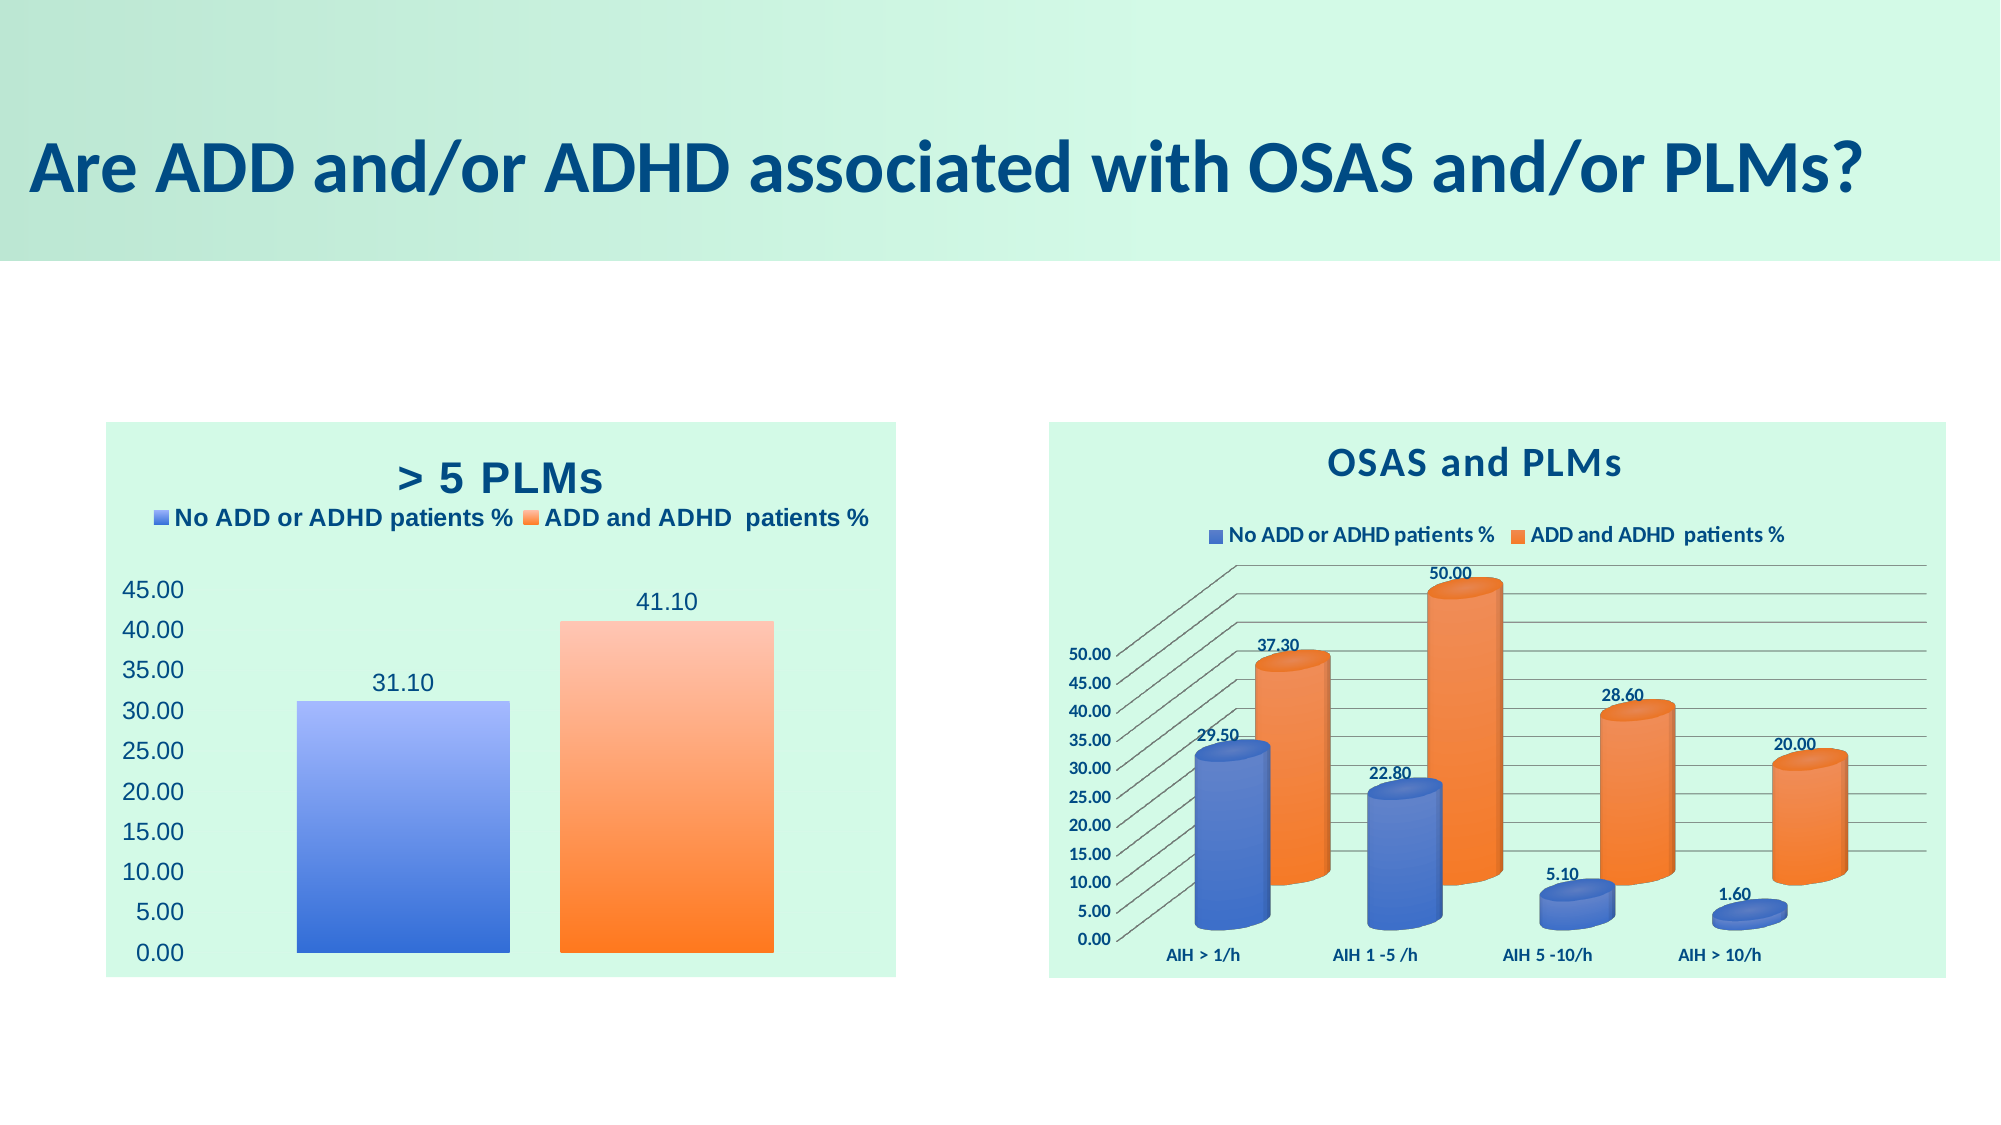

# Are ADD and/or ADHD associated with OSAS and/or PLMs?

### Chart: > 5 PLMs

| Category | No ADD or ADHD patients % | ADD and ADHD  patients % |
|---|---|---|
| PLMS > 5/h | 31.1 | 41.1 |

[unsupported chart]